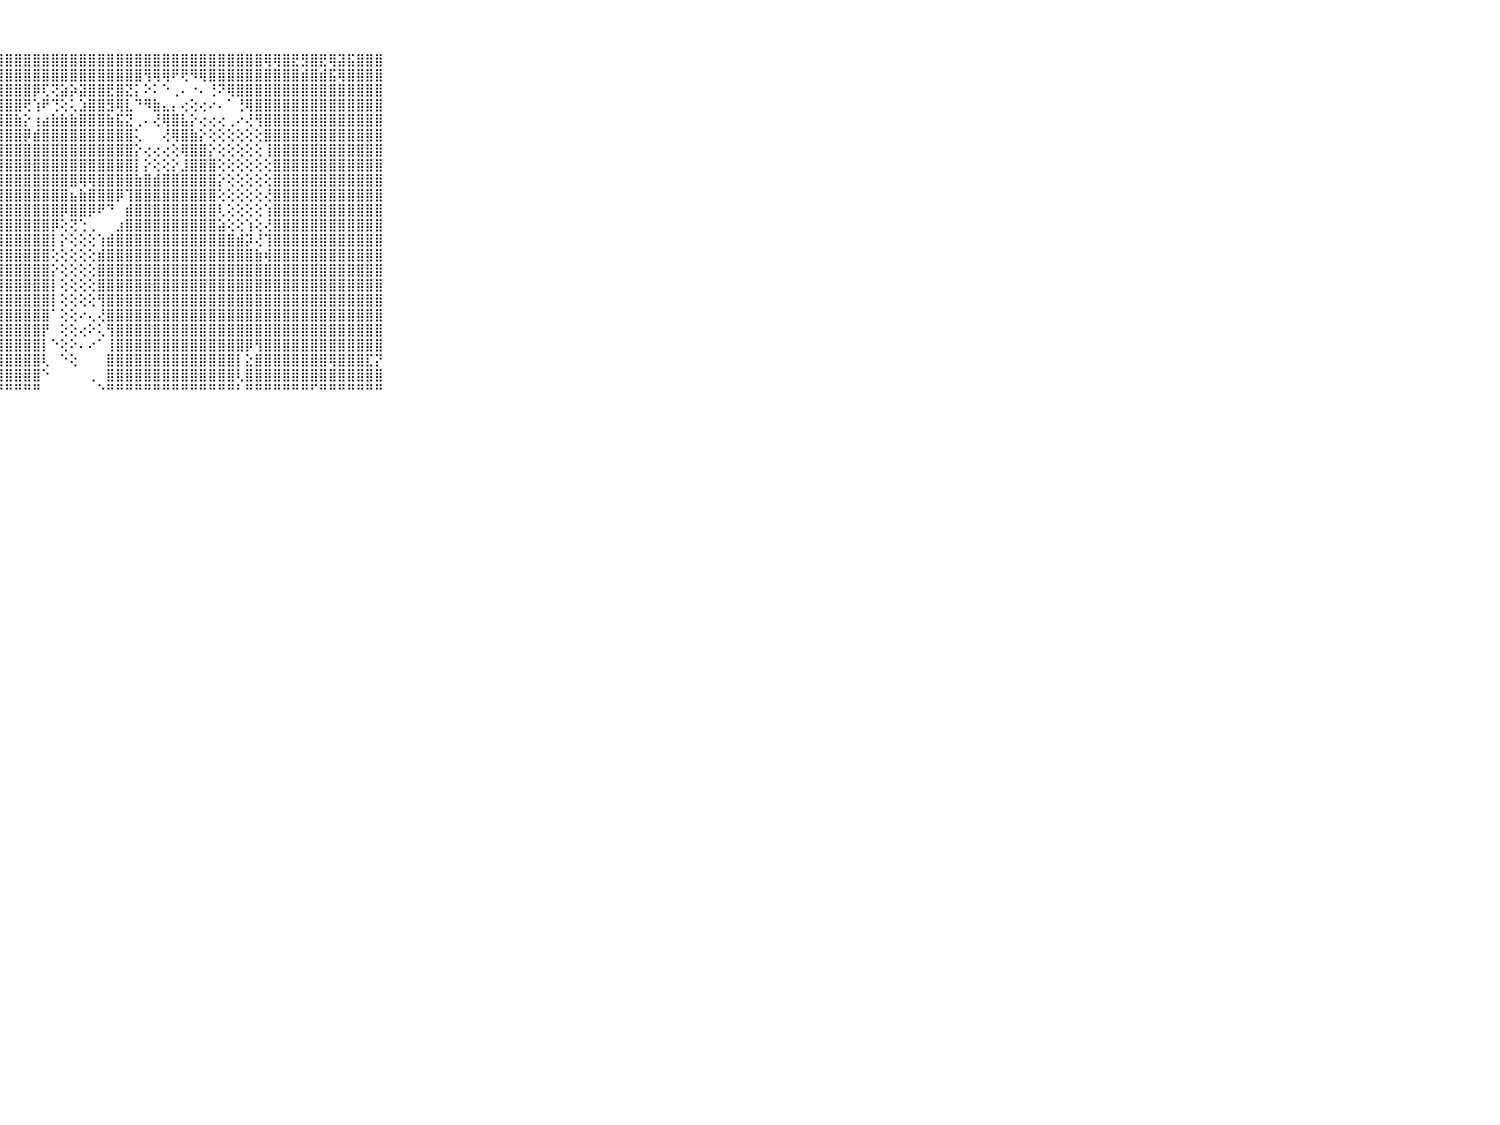

⠀⠀⠀⠀⠀⠀⠀⠀⠀⠀⠀⣿⣿⣿⣿⣿⣿⣿⣿⣿⣿⣿⣿⣿⣿⣿⣿⣿⣿⣿⣿⣿⣿⣿⣿⣿⣿⣿⣿⣿⣿⣿⣿⣿⣿⣿⣿⣿⣿⣿⣿⣿⣿⣿⣿⣿⢿⢿⣿⣟⣻⣿⣟⢿⣽⣯⣿⣿⣿⠀⠀⠀⠀⠀⠀⠀⠀⠀⠀⠀⠀
⠀⠀⠀⠀⠀⠀⠀⠀⠀⠀⠀⣿⣿⣿⣿⣿⣿⣿⣿⣿⣿⣿⣿⣿⣿⣿⣿⣿⣿⣿⣿⣿⣿⣿⣿⣿⣿⣿⣿⣿⣿⣿⣿⢻⢿⢿⠟⢟⠻⢿⣿⣿⣿⣿⣿⣿⣿⣿⣿⣿⣾⣿⣾⣯⢿⣿⣿⣿⣿⠀⠀⠀⠀⠀⠀⠀⠀⠀⠀⠀⠀
⠀⠀⠀⠀⠀⠀⠀⠀⠀⠀⠀⣿⣿⣿⣿⣿⣿⣿⣿⣿⣿⣿⣿⣿⣿⣿⣿⣿⣿⣿⣿⡿⢏⢝⣵⡵⣽⣿⣿⣟⣿⣝⡅⠕⠅⠑⢀⠄⠐⠄⢘⠝⢿⣿⣿⣿⣿⣿⣿⣿⣿⣿⣿⣿⣿⣿⣿⣿⣿⠀⠀⠀⠀⠀⠀⠀⠀⠀⠀⠀⠀
⠀⠀⠀⠀⠀⠀⠀⠀⠀⠀⠀⣿⣿⣿⣿⣿⣿⣿⣿⣿⣿⣿⣿⣿⣿⣿⣿⣿⣿⣿⢟⢱⠟⢙⢕⢅⣱⣿⣿⣻⢿⣇⠙⠻⣷⣄⡄⢔⢕⢔⠔⠄⠁⢘⢿⣿⣿⣿⣿⣿⣿⣿⣿⣿⣿⣿⣿⣿⣿⠀⠀⠀⠀⠀⠀⠀⠀⠀⠀⠀⠀
⠀⠀⠀⠀⠀⠀⠀⠀⠀⠀⠀⣿⣿⣿⣿⣿⣿⣿⣿⣿⣿⣿⣿⣿⣿⣿⣿⣿⣿⣷⡕⢰⣴⣷⣷⣷⣿⣿⣿⣷⣯⣝⢀⠄⢜⢿⣿⣧⡕⢔⢔⢔⢀⠔⢜⢻⣿⣿⣿⣿⣿⣿⣿⣿⣿⣿⣿⣿⣿⠀⠀⠀⠀⠀⠀⠀⠀⠀⠀⠀⠀
⠀⠀⠀⠀⠀⠀⠀⠀⠀⠀⠀⣿⣿⣿⣿⣿⣿⣿⣿⣿⣿⣿⣿⣿⣿⣿⣿⣿⣿⣿⡿⣾⣿⣿⣿⣿⣿⣿⣿⣿⣿⣿⢅⠀⠀⢜⢿⣿⣷⡕⢕⢕⢕⢕⢕⢕⣿⣿⣿⣿⣿⣿⣿⣿⣿⣿⣿⣿⣿⠀⠀⠀⠀⠀⠀⠀⠀⠀⠀⠀⠀
⠀⠀⠀⠀⠀⠀⠀⠀⠀⠀⠀⣿⣿⣿⣿⣿⣿⣿⣿⣿⣿⣿⣿⣿⣿⣿⣿⣿⣿⣿⣿⣿⣿⣿⣿⣿⣿⣿⣿⣿⣿⣿⡕⢔⢔⢔⢕⢿⣿⣿⡕⢕⢕⢕⢕⢕⢸⣿⣿⣿⣿⣿⣿⣿⣿⣿⣿⣿⣿⠀⠀⠀⠀⠀⠀⠀⠀⠀⠀⠀⠀
⠀⠀⠀⠀⠀⠀⠀⠀⠀⠀⠀⣿⣿⣿⣿⣿⣿⣿⣿⣿⣿⣿⣿⣿⣿⣿⣿⣿⣿⣿⣿⣿⣿⣿⣿⣿⣿⣿⣿⣿⣿⣿⡇⡕⢕⢕⡕⣸⣿⣿⣿⢕⢕⢕⢕⢕⢕⣿⣿⣿⣿⣿⣿⣿⣿⣿⣿⣿⣿⠀⠀⠀⠀⠀⠀⠀⠀⠀⠀⠀⠀
⠀⠀⠀⠀⠀⠀⠀⠀⠀⠀⠀⣿⣿⣿⣿⣿⣿⣿⣿⣿⣿⣿⣿⣿⣿⣿⣿⣿⣿⣿⣿⣿⣿⣿⣿⣿⢿⢿⣿⣿⣿⣿⣷⣿⣾⣿⣿⣿⣿⣿⣿⡕⢕⢕⢕⢕⢕⣿⣿⣿⣿⣿⣿⣿⣿⣿⣿⣿⣿⠀⠀⠀⠀⠀⠀⠀⠀⠀⠀⠀⠀
⠀⠀⠀⠀⠀⠀⠀⠀⠀⠀⠀⣿⣿⣿⣿⣿⣿⣿⣿⣿⣿⣿⣿⣿⣿⣿⣿⣿⣿⣿⣿⣿⣿⣿⣿⣦⣷⣿⣿⣿⡿⢹⣿⣿⣿⣿⣿⣿⣿⣿⣿⢕⢕⢕⢕⢕⢜⣿⣿⣿⣿⣿⣿⣿⣿⣿⣿⣿⣿⠀⠀⠀⠀⠀⠀⠀⠀⠀⠀⠀⠀
⠀⠀⠀⠀⠀⠀⠀⠀⠀⠀⠀⣿⣿⣿⣿⣿⣿⣿⣿⣿⣿⣿⣿⣿⣿⣿⣿⣿⣿⣿⣿⣿⣿⣿⡿⣿⣿⡿⠟⠙⠀⣾⣿⣿⣿⣿⣿⣿⣿⣿⣿⢇⢕⢕⢕⢕⢱⣿⣿⣿⣿⣿⣿⣿⣿⣿⣿⣿⣿⠀⠀⠀⠀⠀⠀⠀⠀⠀⠀⠀⠀
⠀⠀⠀⠀⠀⠀⠀⠀⠀⠀⠀⣿⣿⣿⣿⣿⣿⣿⣿⣿⣿⣿⣿⣿⣿⣿⣿⣿⣿⣿⣿⣿⣿⡿⢕⢝⢑⢀⠀⠀⣰⣿⣿⣿⣿⣿⣿⣿⣿⣿⣿⣵⢕⢕⢱⢕⢜⣿⣿⣿⣿⣿⣿⣿⣿⣿⣿⣿⣿⠀⠀⠀⠀⠀⠀⠀⠀⠀⠀⠀⠀
⠀⠀⠀⠀⠀⠀⠀⠀⠀⠀⠀⣿⣿⣿⣿⣿⣿⣿⣿⣿⣿⣿⣿⣿⣿⣿⣿⣿⣿⣿⣿⣿⣿⡇⡕⢕⢕⢕⢱⣾⣿⣿⣿⣿⣿⣿⣿⣿⣿⣿⣿⣿⣿⣾⡽⢜⢹⣿⣿⣿⣿⣿⣿⣿⣿⣿⣿⣿⣿⠀⠀⠀⠀⠀⠀⠀⠀⠀⠀⠀⠀
⠀⠀⠀⠀⠀⠀⠀⠀⠀⠀⠀⣿⣿⣿⣿⣿⣿⣿⣿⣿⣿⣿⣿⣿⣿⣿⣿⣿⣿⣿⣿⣿⣿⢕⢕⢕⢕⢕⣾⣿⣿⣿⣿⣿⣿⣿⣿⣿⣿⣿⣿⣿⣿⣿⣿⣷⢾⣿⣿⣿⣿⣿⣿⣿⣿⣿⣿⣿⣿⠀⠀⠀⠀⠀⠀⠀⠀⠀⠀⠀⠀
⠀⠀⠀⠀⠀⠀⠀⠀⠀⠀⠀⣿⣿⣿⣿⣿⣿⣿⣿⣿⣿⣿⣿⣿⣿⣿⣿⣿⣿⣿⣿⣿⣿⡕⢕⢕⢕⢕⣿⣿⣿⣿⣿⣿⣿⣿⣿⣿⣿⣿⣿⣿⣿⣿⣿⣿⣿⣿⣿⣿⣿⣿⣿⣿⣿⣿⣿⣿⣿⠀⠀⠀⠀⠀⠀⠀⠀⠀⠀⠀⠀
⠀⠀⠀⠀⠀⠀⠀⠀⠀⠀⠀⣿⣿⣿⣿⣿⣿⣿⣿⣿⣿⣿⣿⣿⣿⣿⣿⣿⣿⣿⣿⣿⣿⡇⢕⢕⢕⢕⣿⣿⣿⣿⣿⣿⣿⣿⣿⣿⣿⣿⣿⣿⣿⣿⣿⣿⣿⣿⣿⣿⣿⣿⣿⣿⣿⣿⣿⣿⣿⠀⠀⠀⠀⠀⠀⠀⠀⠀⠀⠀⠀
⠀⠀⠀⠀⠀⠀⠀⠀⠀⠀⠀⣿⣿⣿⣿⣿⣿⣿⣿⣿⣿⣿⣿⣿⣿⣿⣿⣿⣿⣿⣿⣿⣿⡇⢕⢕⢕⢕⢻⣿⣿⣿⣿⣿⣿⣿⣿⣿⣿⣿⣿⣿⣿⣿⣿⣿⣿⣿⣿⣿⣿⣿⣿⣿⣿⣿⣿⣿⣿⠀⠀⠀⠀⠀⠀⠀⠀⠀⠀⠀⠀
⠀⠀⠀⠀⠀⠀⠀⠀⠀⠀⠀⣿⣿⣿⣿⣿⣿⣿⣿⣿⣿⣿⣿⣿⣿⣿⣿⣿⣿⣿⣿⣿⣿⠁⢕⢕⠔⢄⢜⣿⣿⣿⣿⣿⣿⣿⣿⣿⣿⣿⣿⣿⣿⣿⣿⣿⣿⣿⣿⣿⣿⣿⣿⣿⣿⣿⣿⣿⣿⠀⠀⠀⠀⠀⠀⠀⠀⠀⠀⠀⠀
⠀⠀⠀⠀⠀⠀⠀⠀⠀⠀⠀⣿⣿⣿⣿⣿⣿⣿⣿⣿⣿⣿⣿⣿⣿⣿⣿⣿⣿⣿⣿⣿⡟⠀⢕⢕⢔⠕⢅⢻⣿⣿⣿⣿⣿⣿⣿⣿⣿⣿⣿⣿⣿⣿⣿⣿⣿⣿⣿⣿⣿⣿⣿⣿⣿⣿⣿⣿⣿⠀⠀⠀⠀⠀⠀⠀⠀⠀⠀⠀⠀
⠀⠀⠀⠀⠀⠀⠀⠀⠀⠀⠀⣿⣿⣿⣿⣿⣿⣿⣿⣿⣿⣿⣿⣿⣿⣿⣿⣿⣿⣿⣿⣿⡇⠑⢕⠕⠄⠔⠁⢸⣿⣿⣿⣿⣿⣿⣿⣿⣿⣿⣿⣿⣿⣿⡿⢻⣿⣿⣿⣿⣿⣿⣿⣿⣿⣿⣿⣿⣿⠀⠀⠀⠀⠀⠀⠀⠀⠀⠀⠀⠀
⠀⠀⠀⠀⠀⠀⠀⠀⠀⠀⠀⣿⣿⣿⣿⣿⣿⣿⣿⣿⣿⣿⣿⣿⣿⣿⣿⣿⣿⣿⣿⣿⢇⠀⠑⢕⠀⠀⠀⣿⣿⣿⣿⣿⣿⣿⣿⣿⣿⣿⣿⣿⣿⡇⣕⣿⣿⣿⣿⣿⣿⣿⣿⢿⣿⣿⣿⣏⡝⠀⠀⠀⠀⠀⠀⠀⠀⠀⠀⠀⠀
⠀⠀⠀⠀⠀⠀⠀⠀⠀⠀⠀⣿⣿⣿⣿⣿⣿⣿⣿⣿⣿⣿⣿⣿⣿⣿⣿⣿⣿⣿⣿⣿⠑⠀⠀⠀⠀⢀⠀⣿⣿⣿⣿⣿⣿⣿⣿⣿⣿⣿⣿⣿⣿⢇⣿⣿⣿⣿⣿⣿⣿⣿⣿⣿⣿⣿⣿⣿⣿⠀⠀⠀⠀⠀⠀⠀⠀⠀⠀⠀⠀
⠀⠀⠀⠀⠀⠀⠀⠀⠀⠀⠀⠛⠛⠛⠛⠛⠛⠛⠛⠛⠛⠛⠛⠛⠛⠛⠛⠛⠛⠛⠛⠛⠀⠀⠀⠀⠀⠀⠑⠛⠛⠛⠛⠛⠛⠛⠛⠛⠛⠛⠛⠛⠛⠃⠛⠛⠛⠛⠛⠛⠛⠋⠛⠛⠛⠛⠛⠛⠛⠀⠀⠀⠀⠀⠀⠀⠀⠀⠀⠀⠀